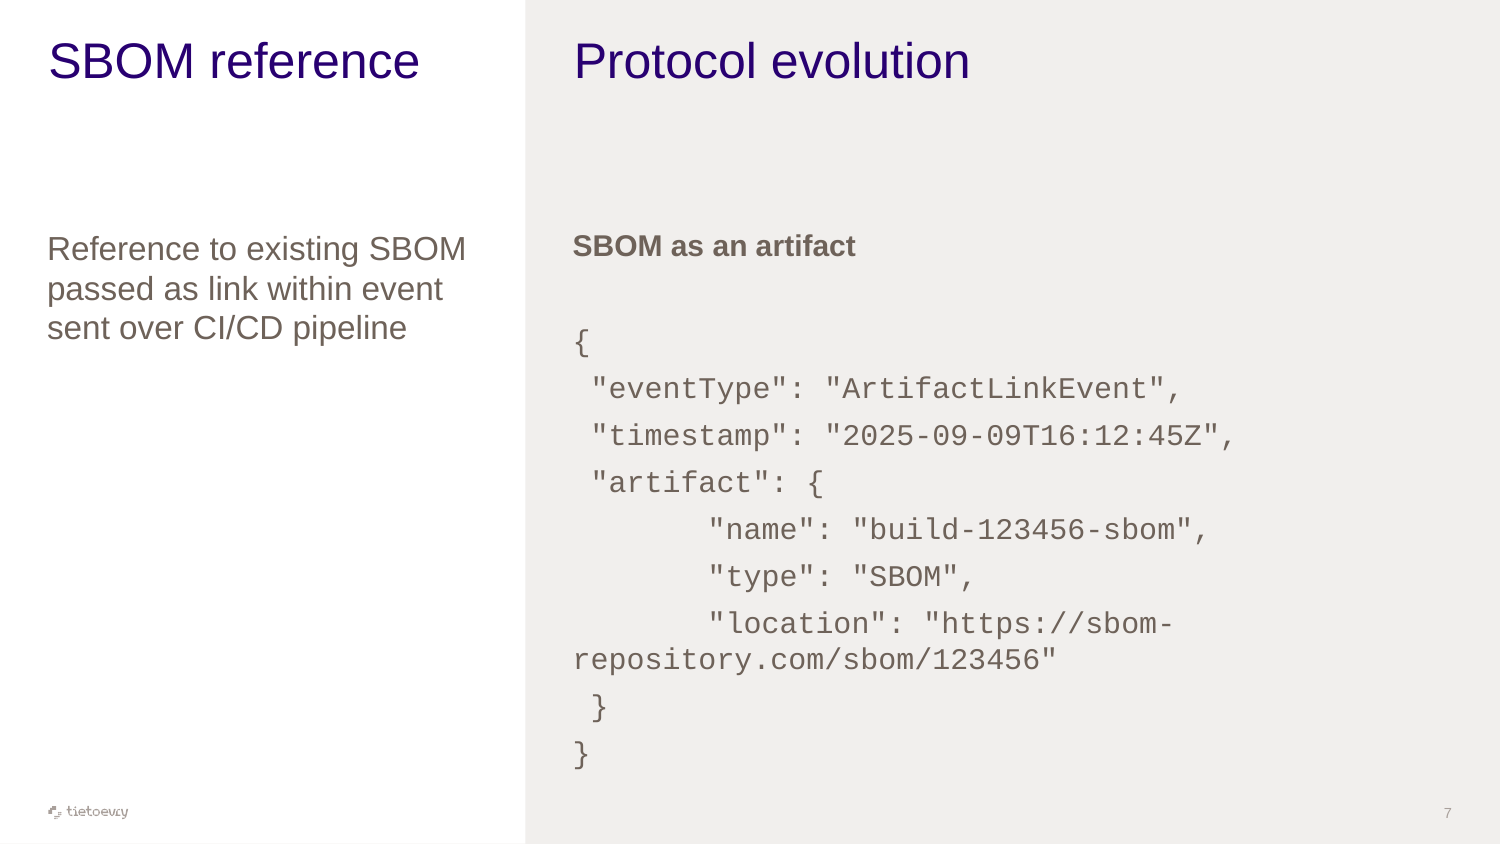

# SBOM reference
Protocol evolution
SBOM as an artifact

{
 "eventType": "ArtifactLinkEvent",
 "timestamp": "2025-09-09T16:12:45Z",
 "artifact": {
 	"name": "build-123456-sbom",
 	"type": "SBOM",
 	"location": "https://sbom-		repository.com/sbom/123456"
 }
}

Reference to existing SBOM passed as link within event sent over CI/CD pipeline
7